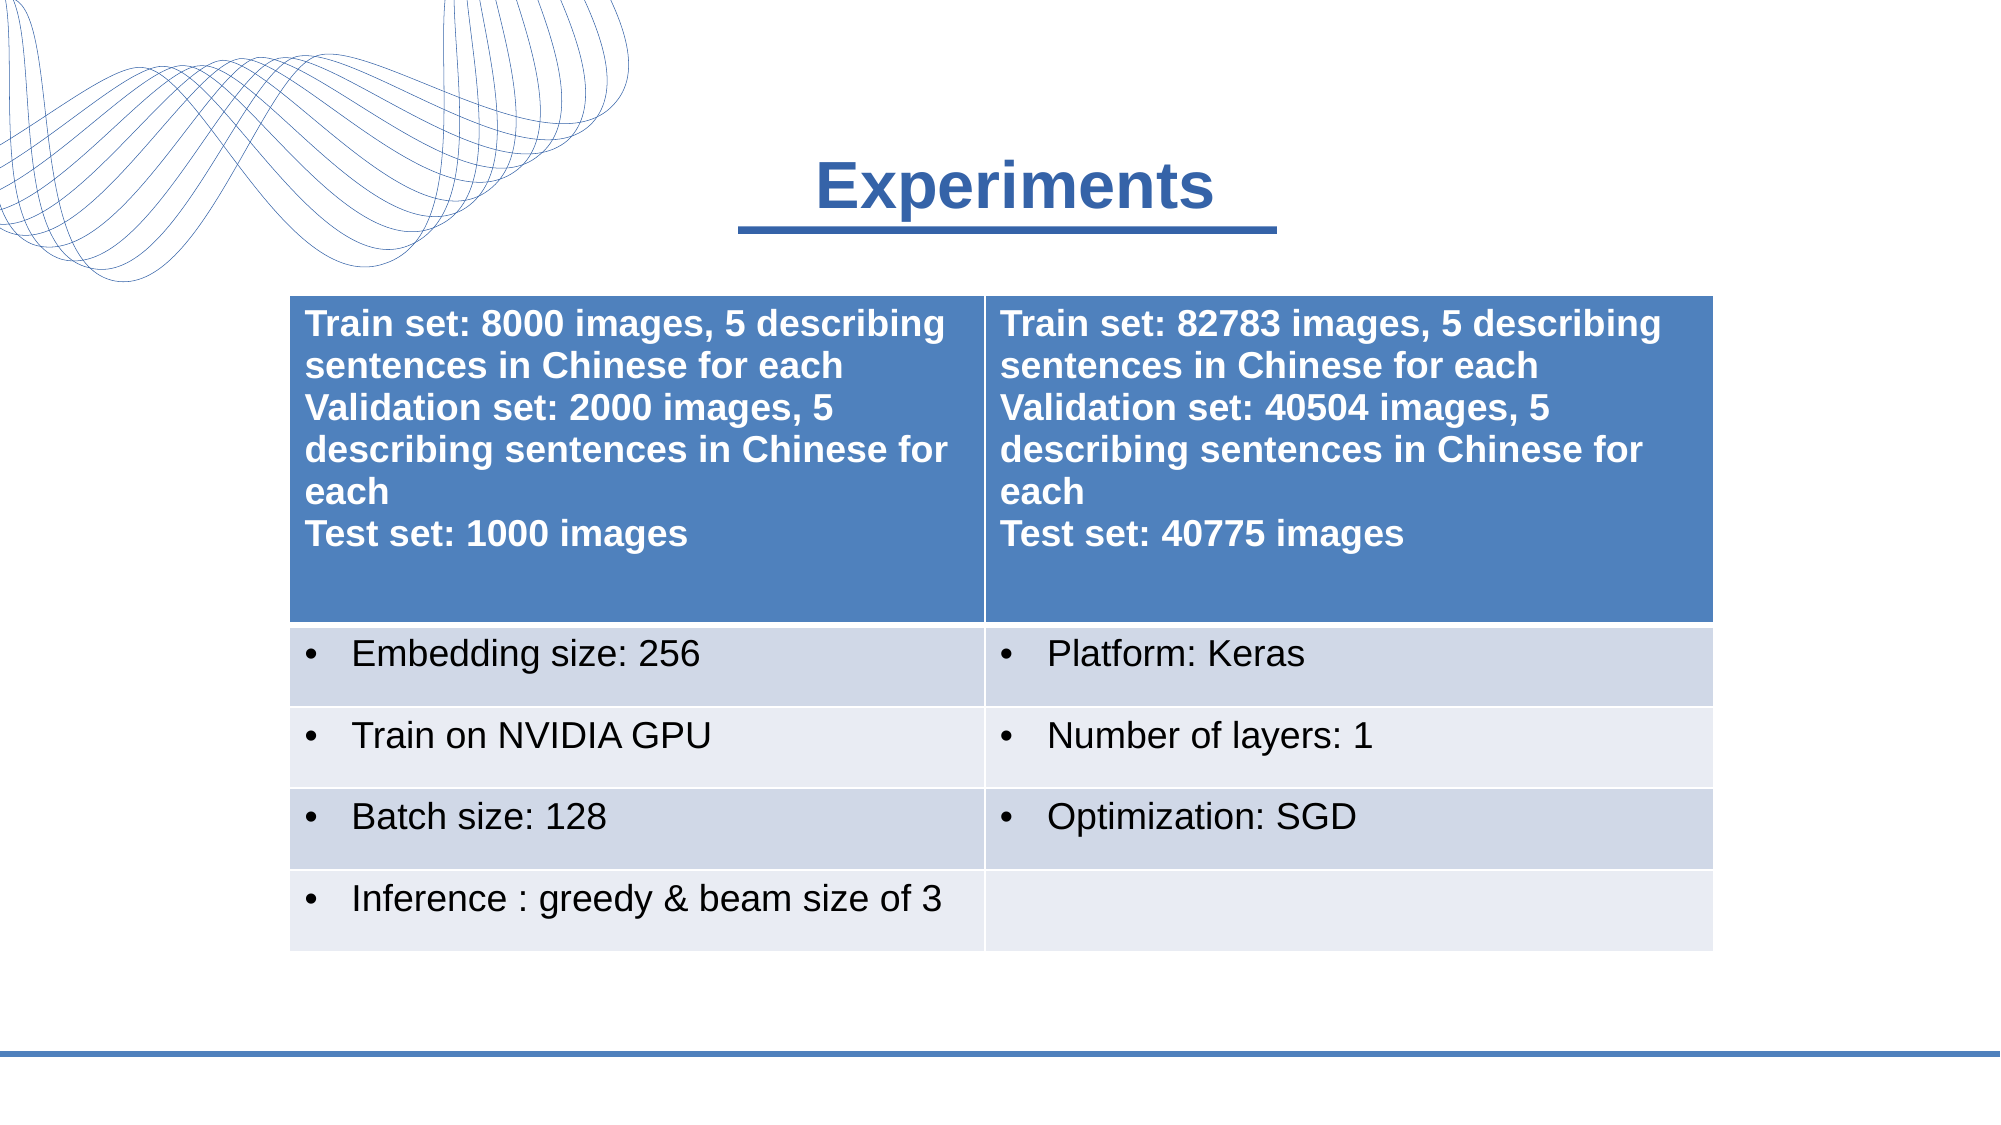

Experiments

| Train set: 8000 images, 5 describing sentences in Chinese for each Validation set: 2000 images, 5 describing sentences in Chinese for each Test set: 1000 images | Train set: 82783 images, 5 describing sentences in Chinese for each Validation set: 40504 images, 5 describing sentences in Chinese for each Test set: 40775 images |
| --- | --- |
| Embedding size: 256 | Platform: Keras |
| Train on NVIDIA GPU | Number of layers: 1 |
| Batch size: 128 | Optimization: SGD |
| Inference : greedy & beam size of 3 |  |